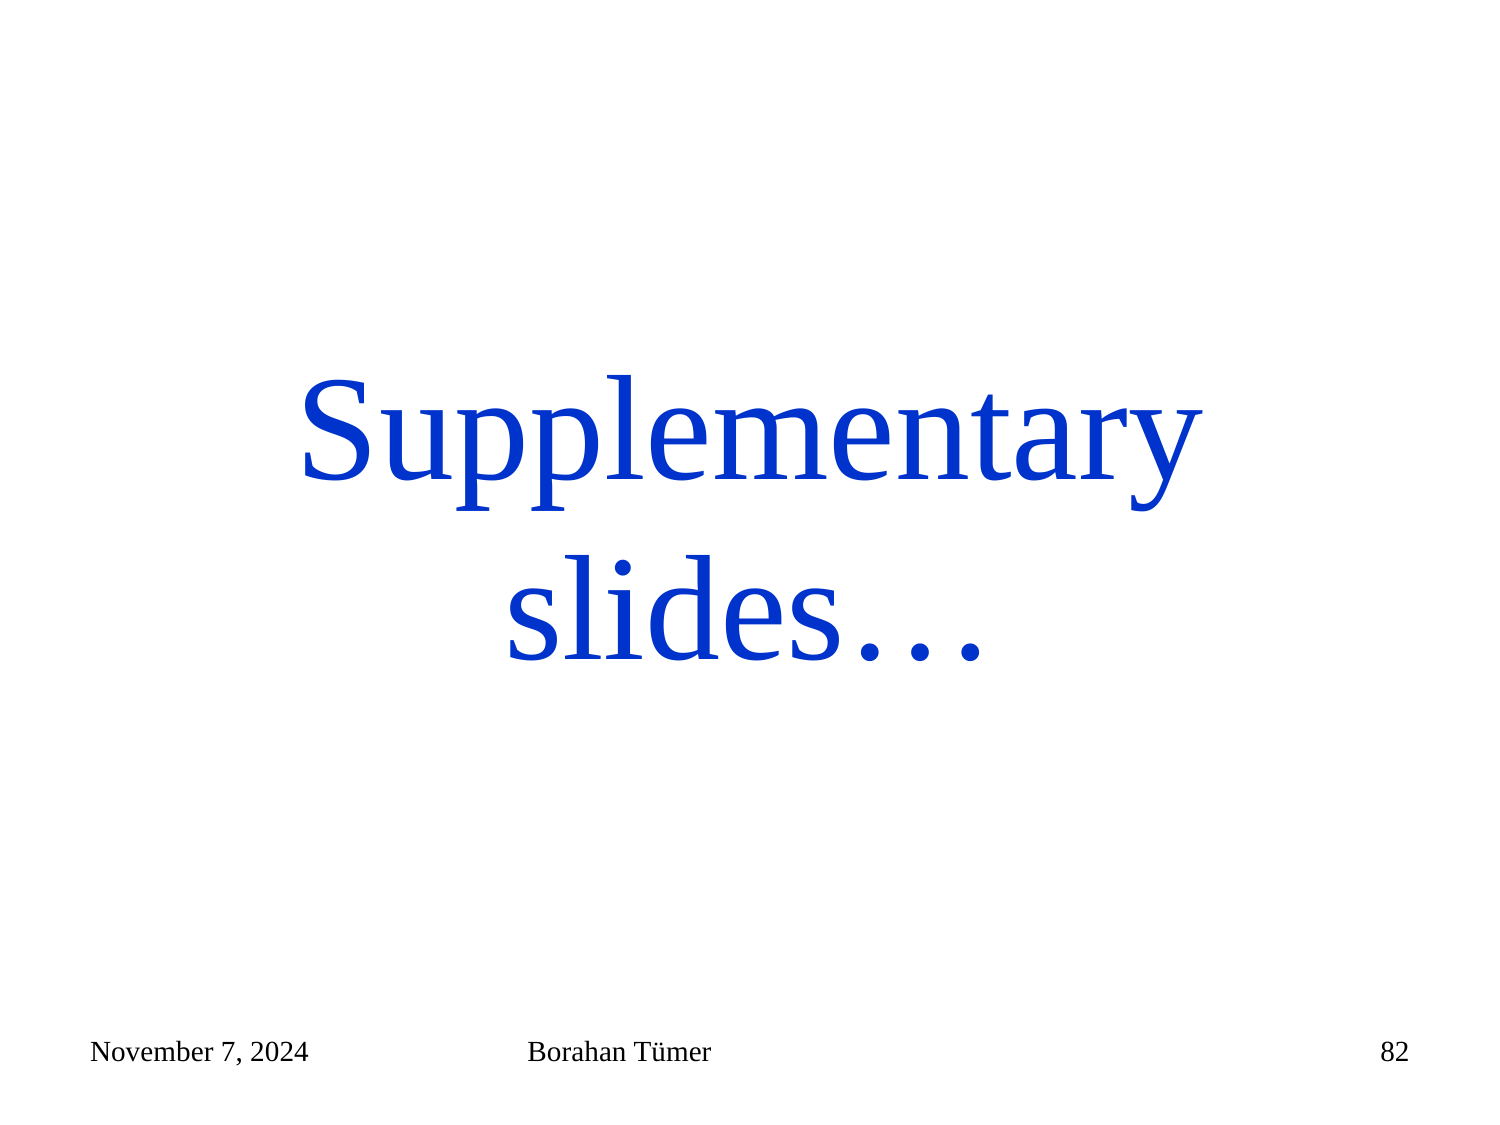

# Supplementary slides…
November 7, 2024
Borahan Tümer
82